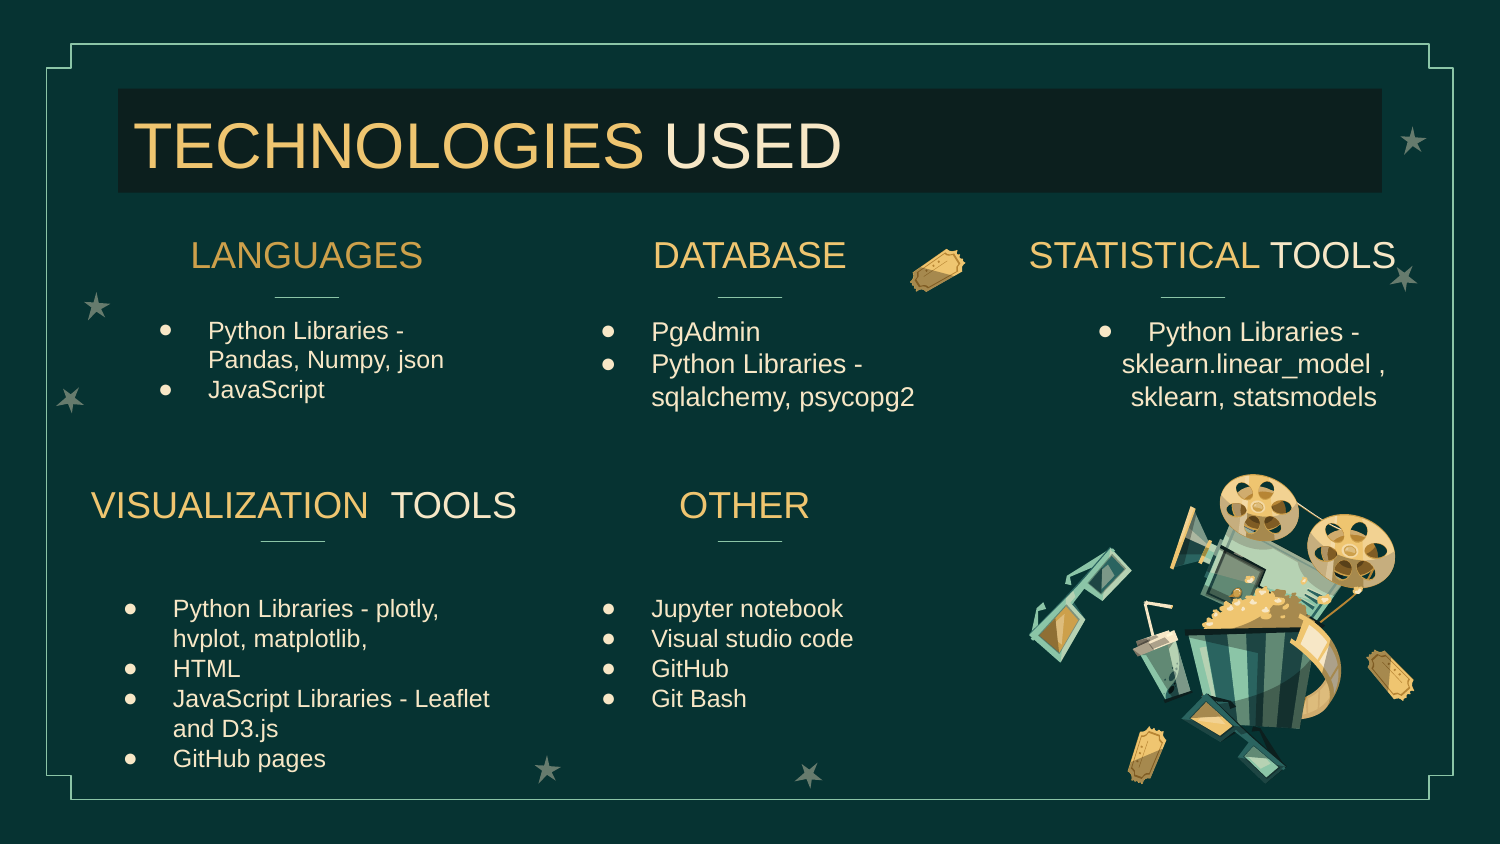

# TECHNOLOGIES USED
LANGUAGES
DATABASE
 STATISTICAL TOOLS

Python Libraries - Pandas, Numpy, json
JavaScript

PgAdmin
Python Libraries - sqlalchemy, psycopg2

Python Libraries - sklearn.linear_model , sklearn, statsmodels

VISUALIZATION  TOOLS
OTHER

Jupyter notebook
Visual studio code
GitHub
Git Bash

Python Libraries - plotly, hvplot, matplotlib,
HTML
JavaScript Libraries - Leaflet and D3.js
GitHub pages